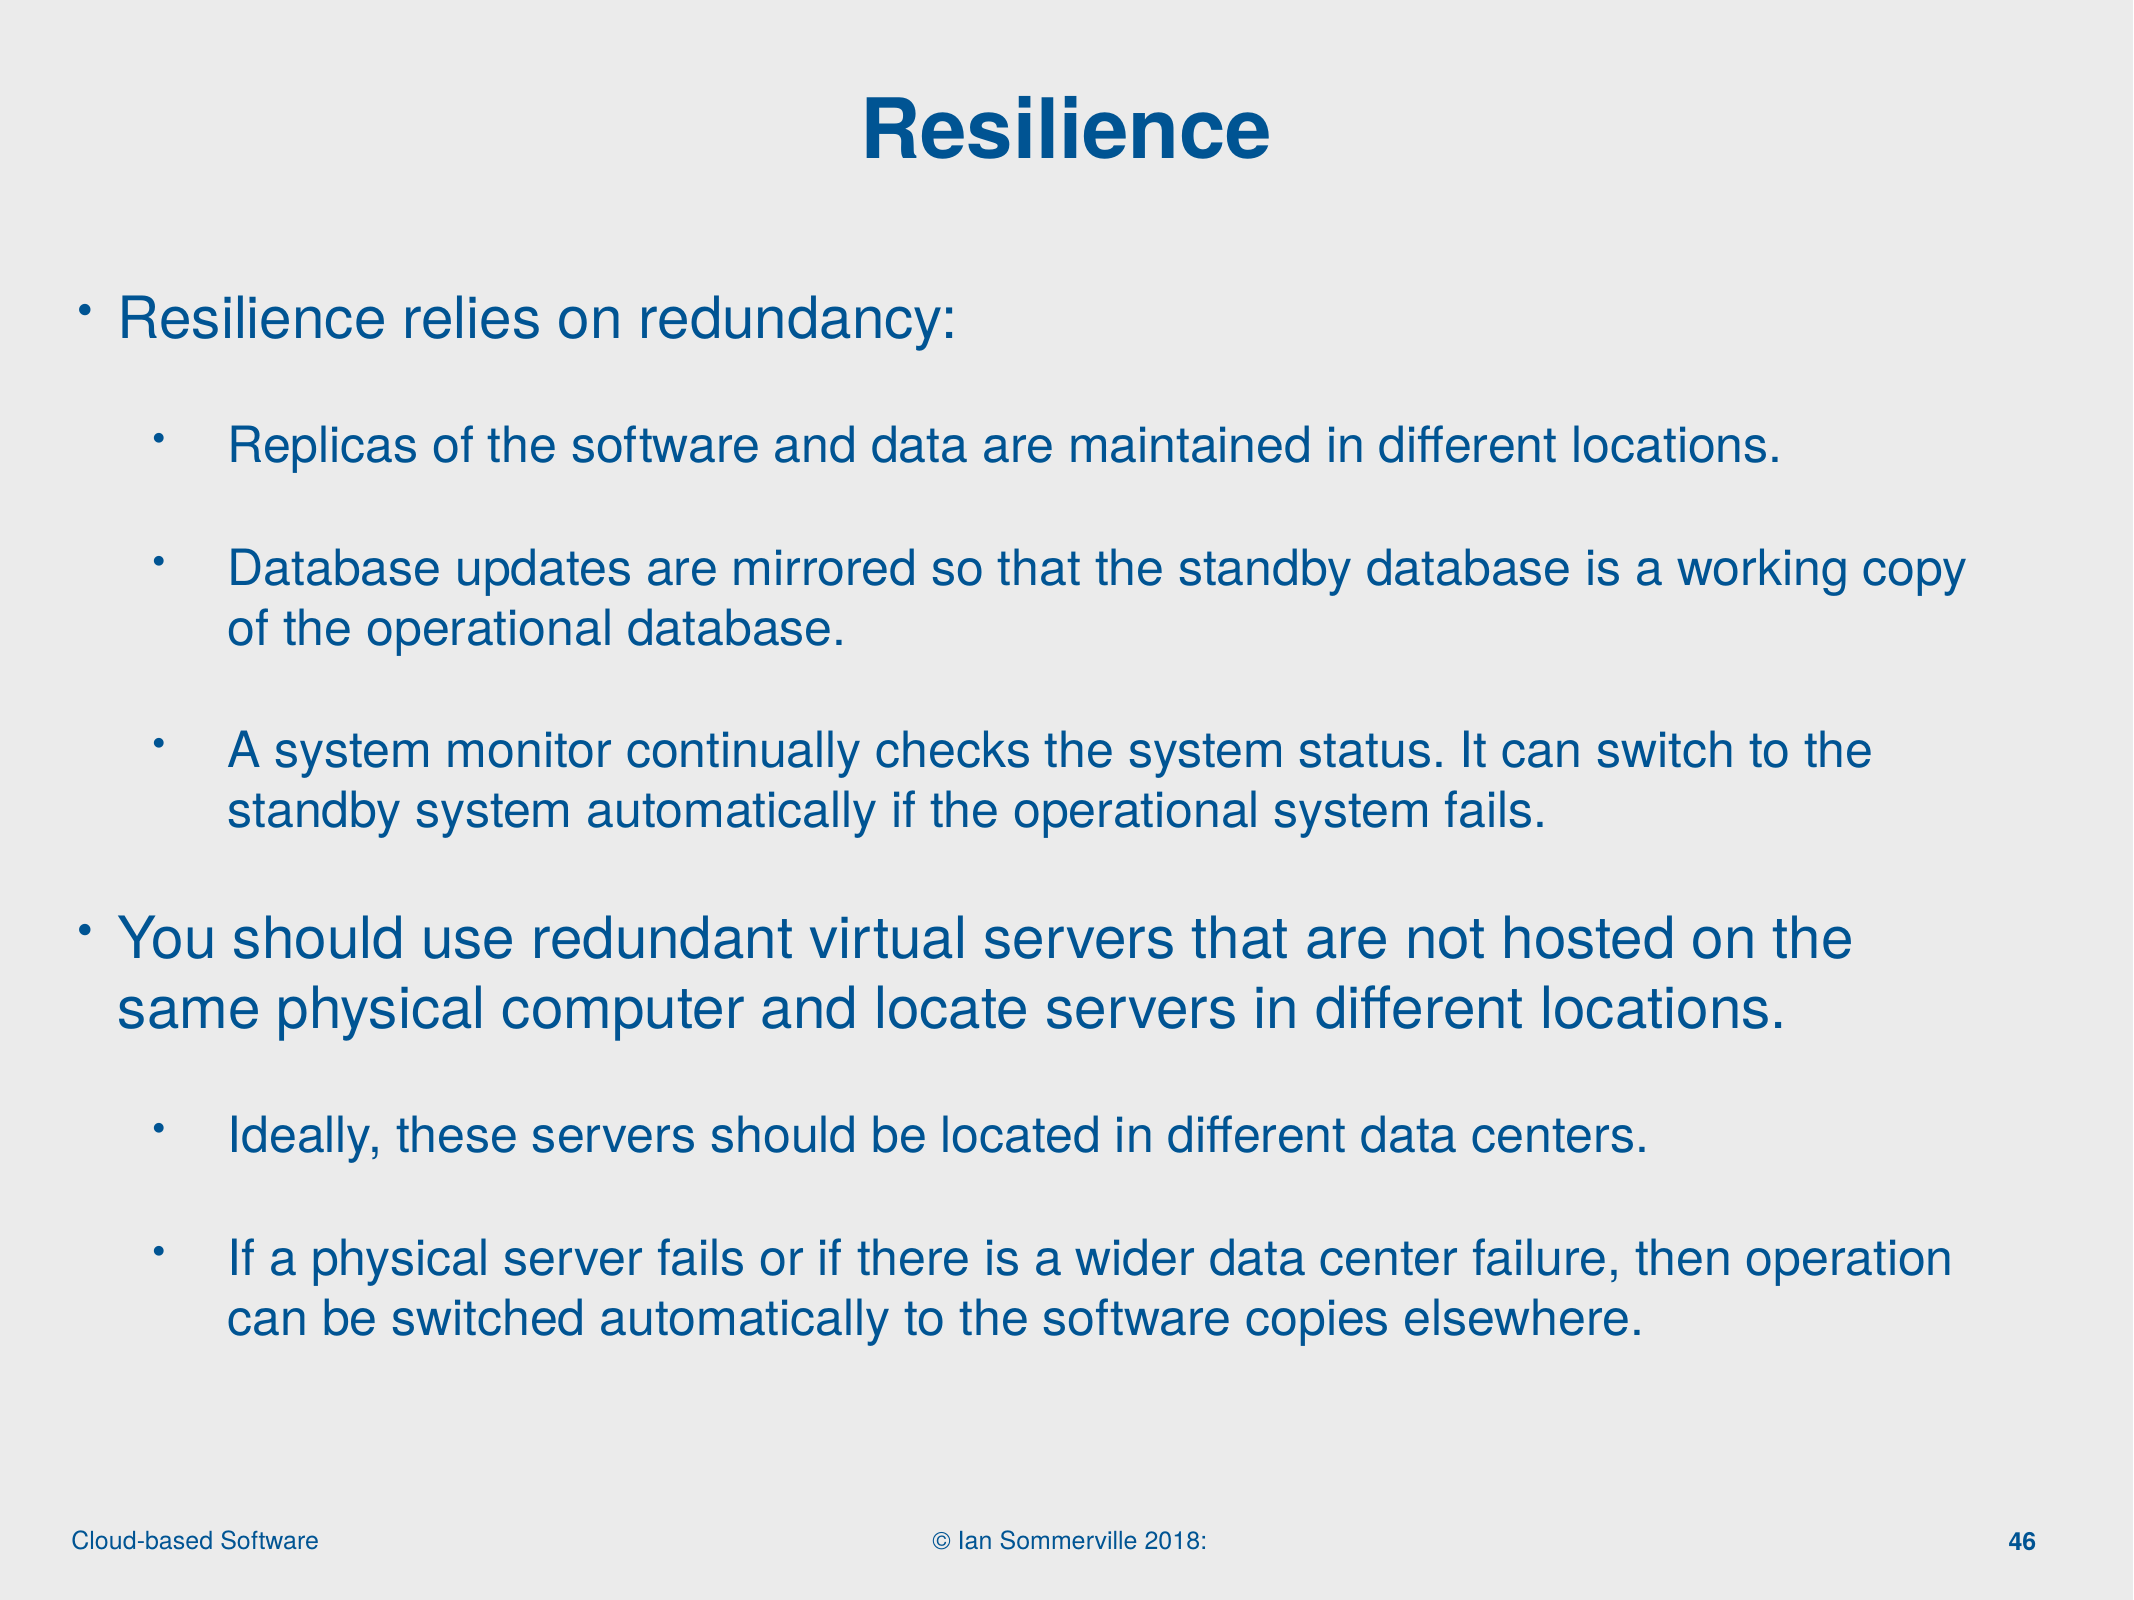

# Resilience
Resilience relies on redundancy:
Replicas of the software and data are maintained in different locations.
Database updates are mirrored so that the standby database is a working copy of the operational database.
A system monitor continually checks the system status. It can switch to the standby system automatically if the operational system fails.
You should use redundant virtual servers that are not hosted on the same physical computer and locate servers in different locations.
Ideally, these servers should be located in different data centers.
If a physical server fails or if there is a wider data center failure, then operation can be switched automatically to the software copies elsewhere.
46